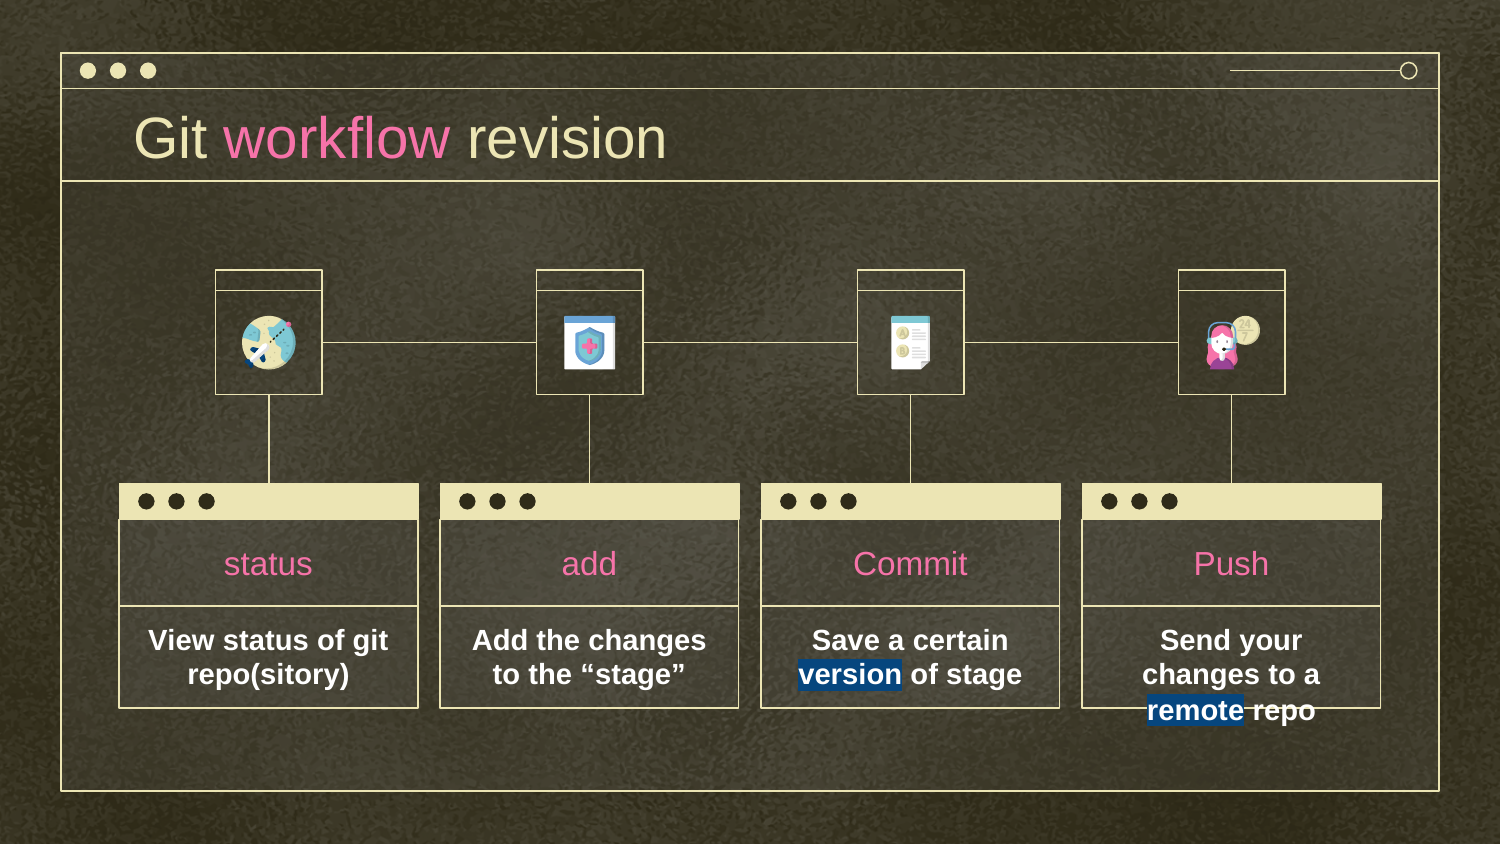

# Git workflow revision

status
add
Commit
Push

View status of git repo(sitory)
Add the changes to the “stage”
Save a certain version of stage
Send your changes to a remote repo